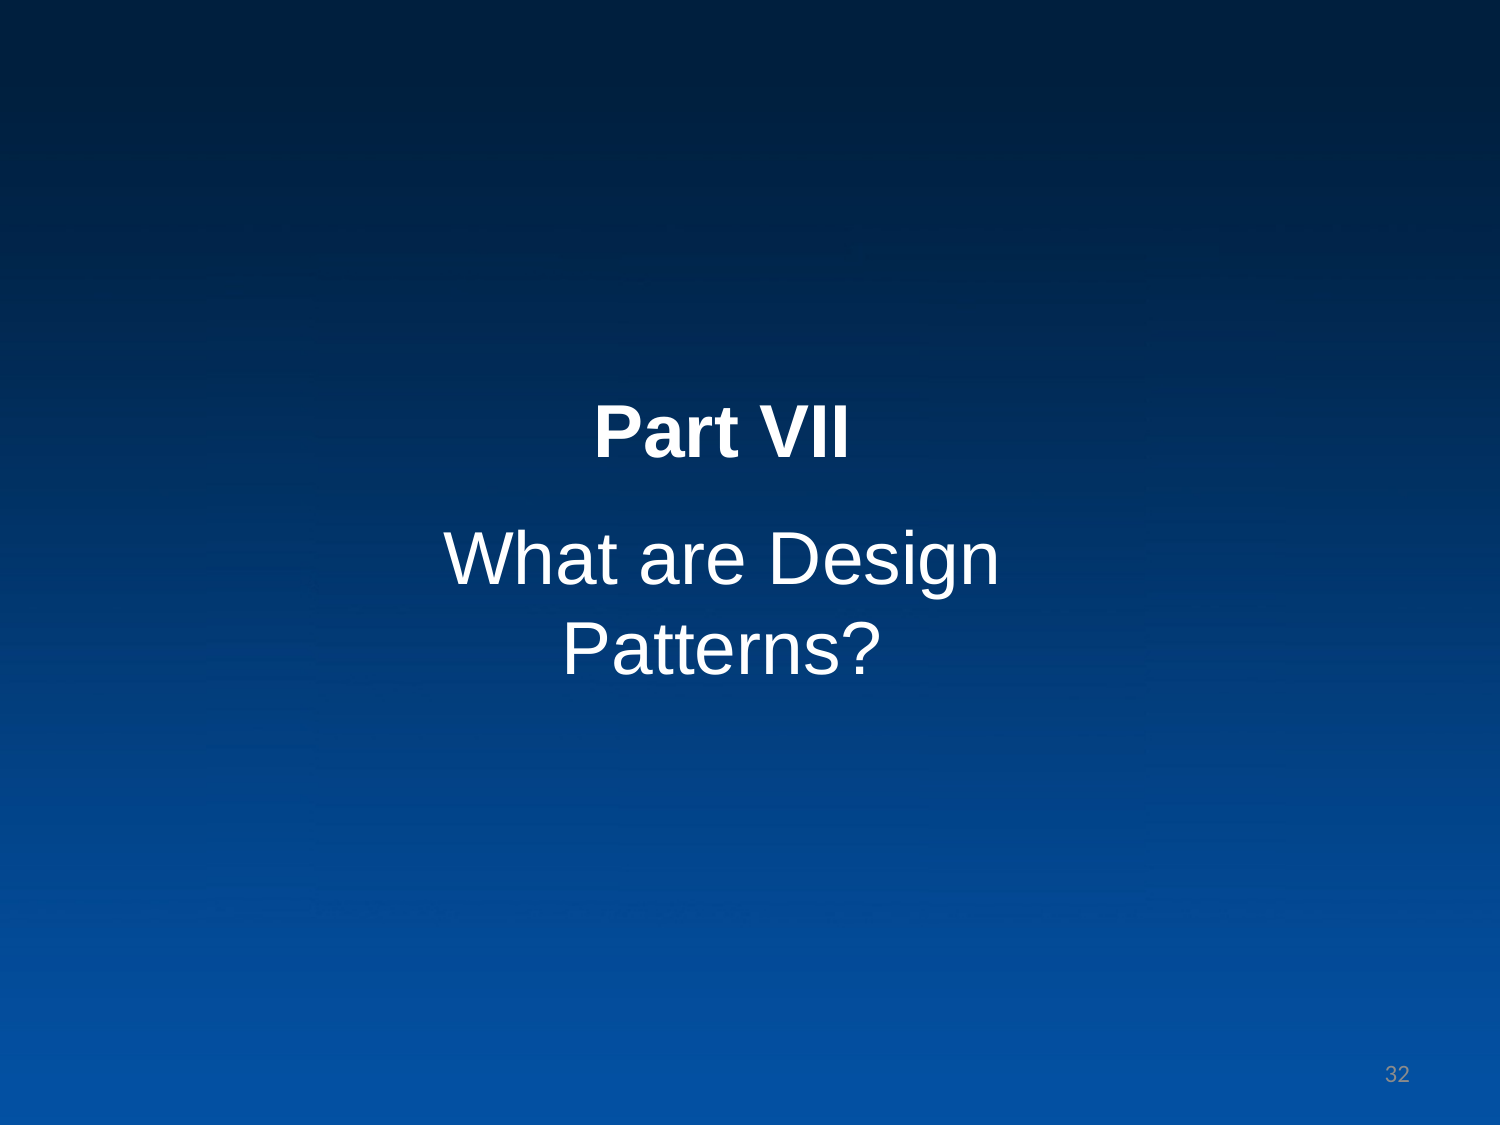

Part VII
What are Design Patterns?
32